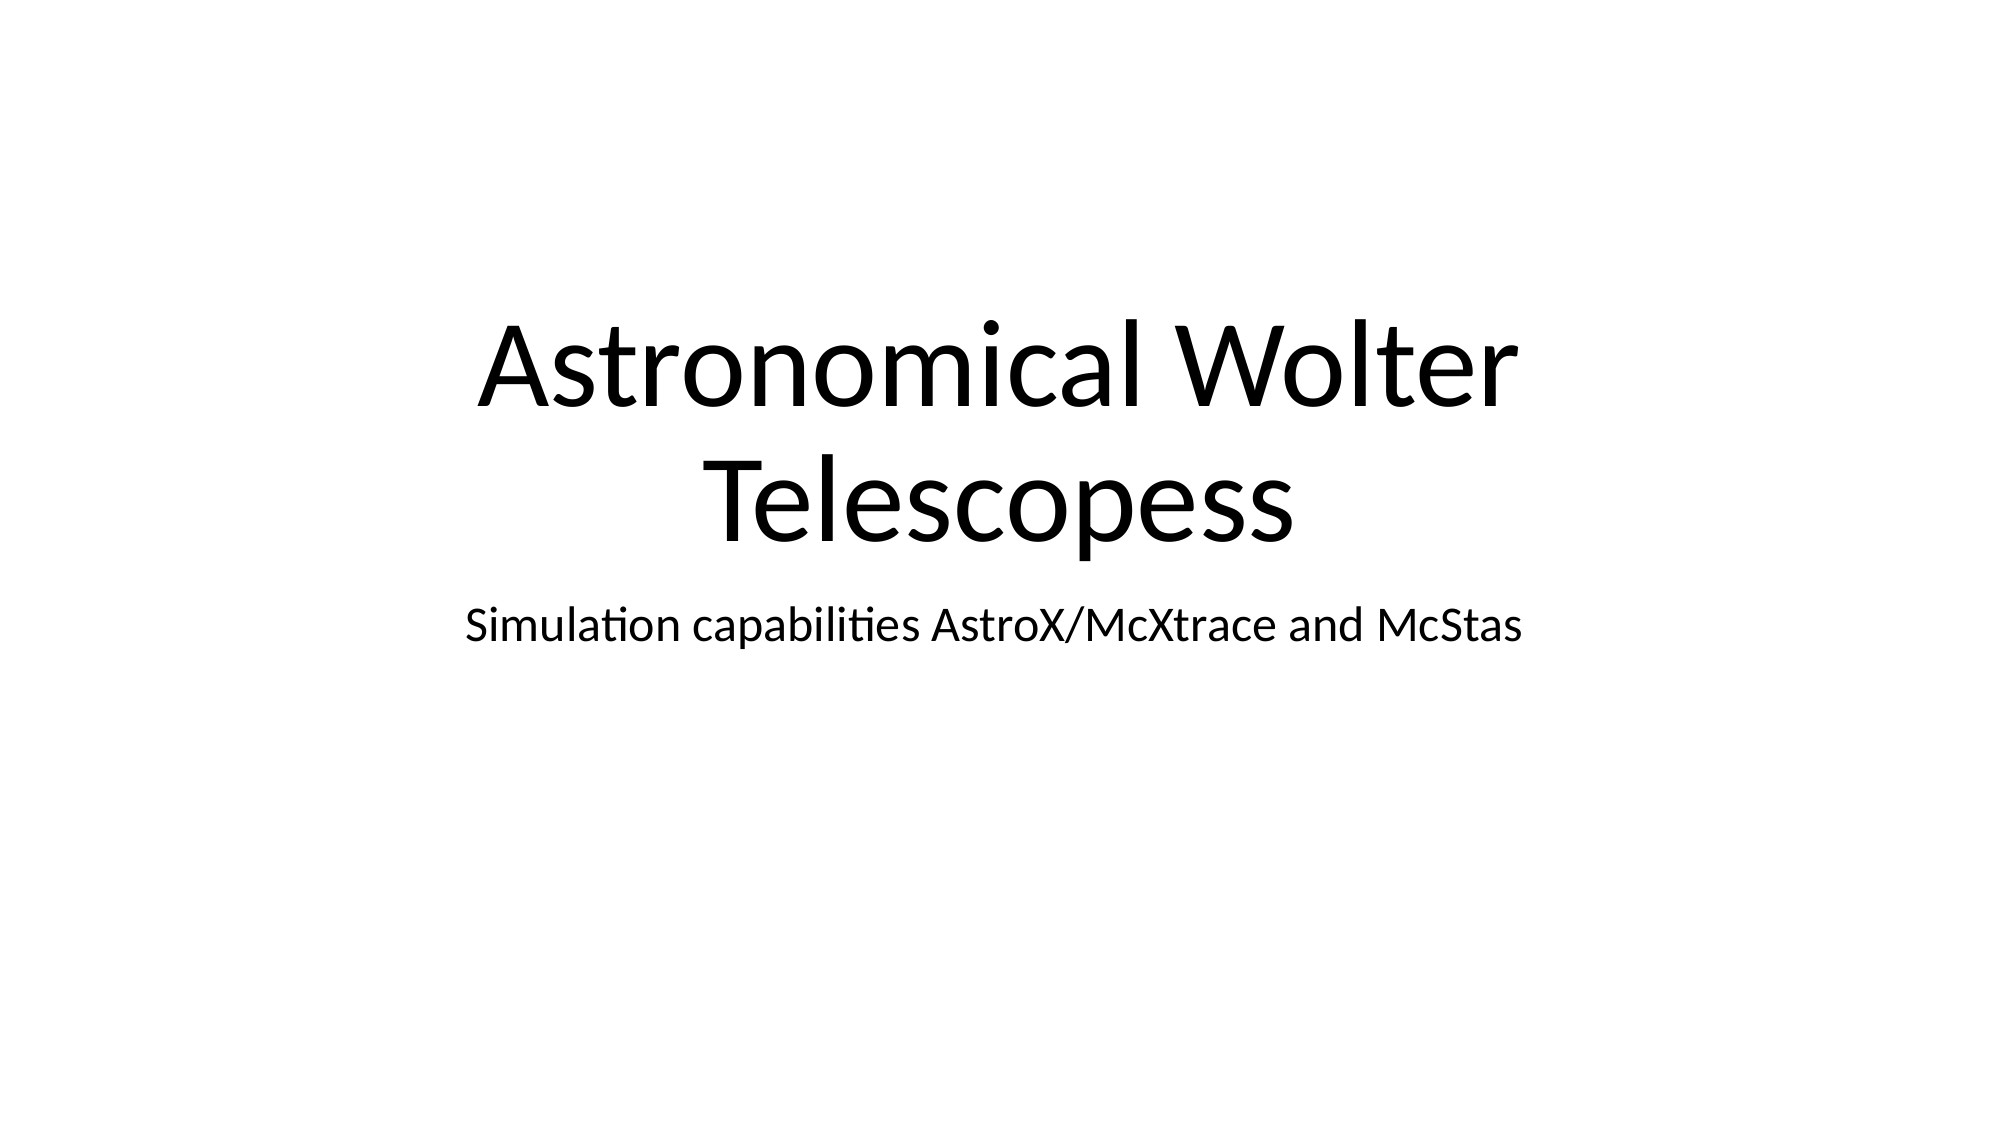

# Astronomical Wolter Telescopess
Simulation capabilities AstroX/McXtrace and McStas